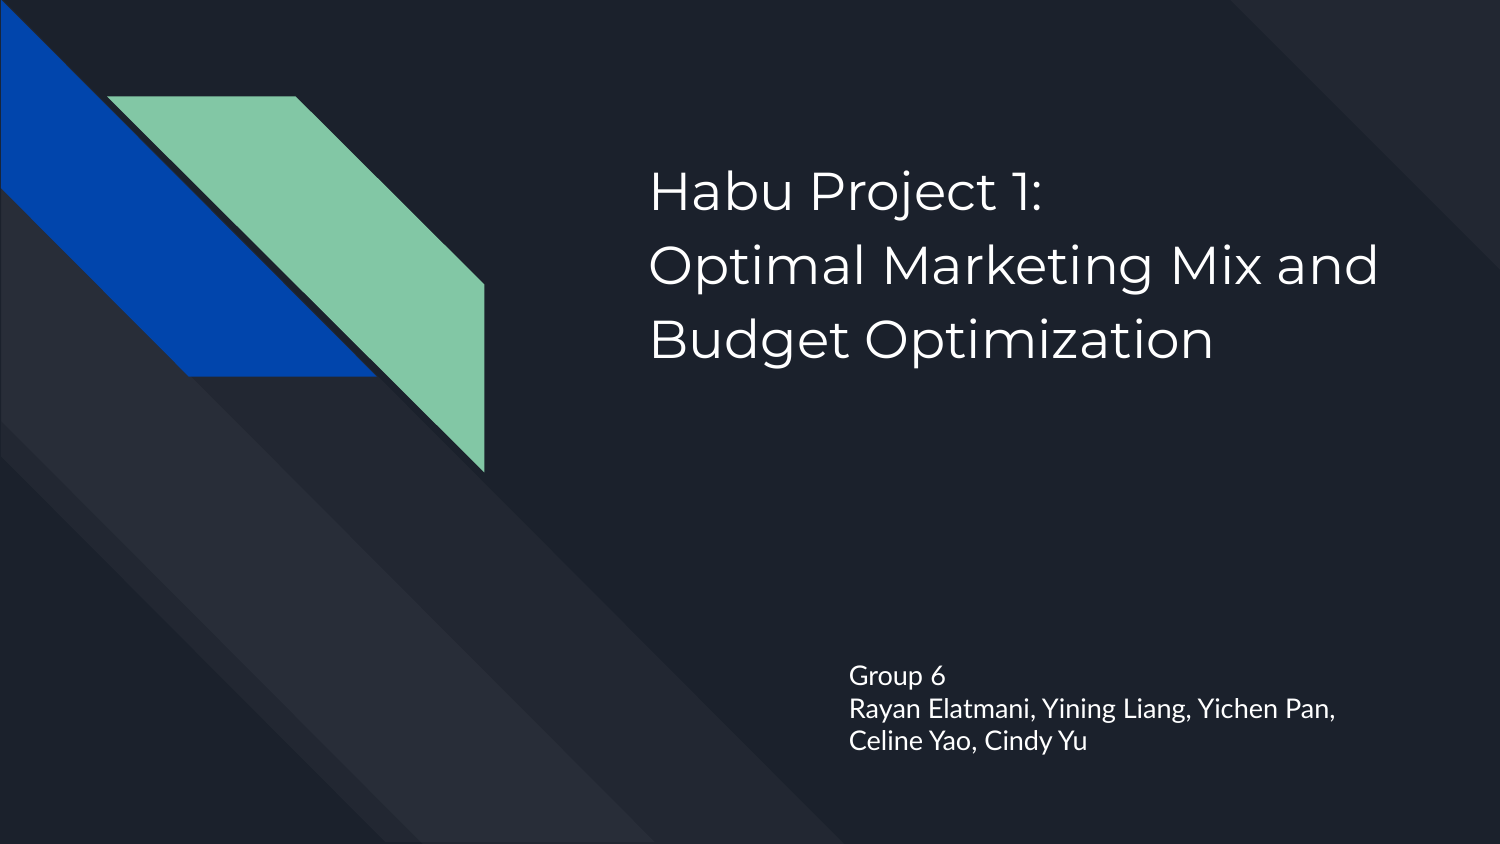

# Habu Project 1:
Optimal Marketing Mix and Budget Optimization
Group 6
Rayan Elatmani, Yining Liang, Yichen Pan, Celine Yao, Cindy Yu